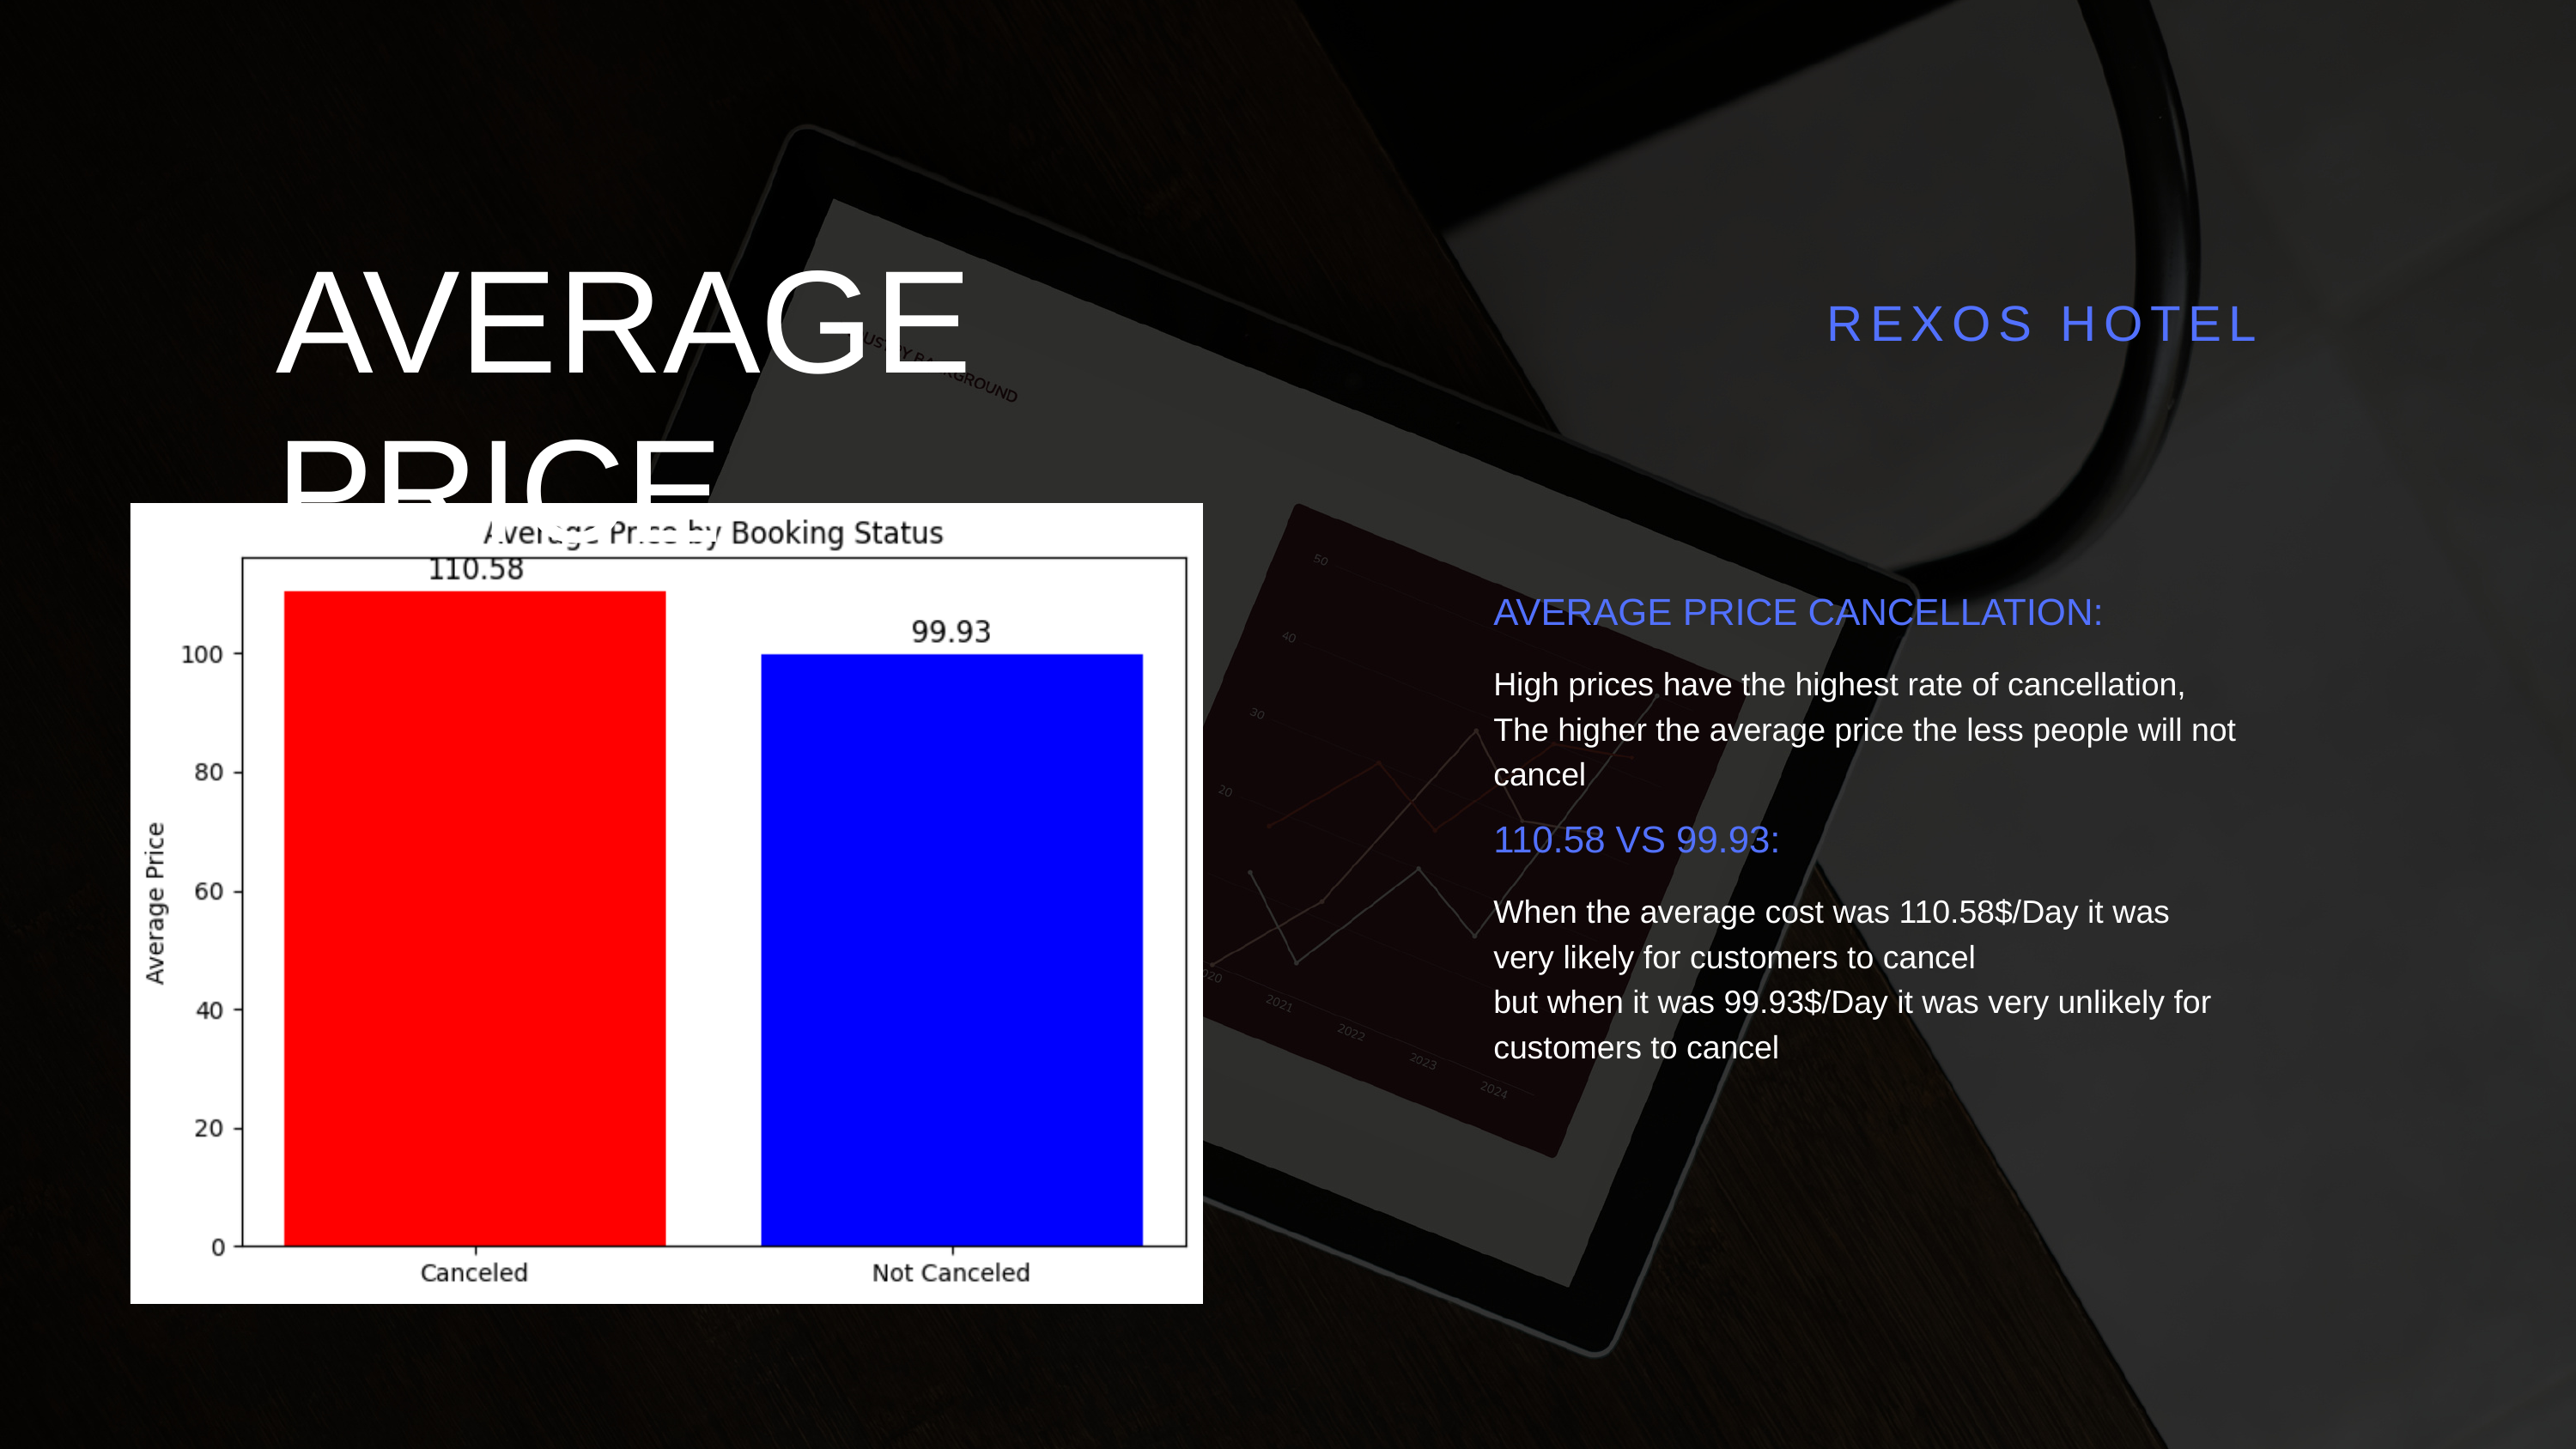

AVERAGE PRICE
REXOS HOTEL

AVERAGE PRICE CANCELLATION:
High prices have the highest rate of cancellation,
The higher the average price the less people will not cancel
110.58 VS 99.93:
When the average cost was 110.58$/Day it was very likely for customers to cancel
but when it was 99.93$/Day it was very unlikely for customers to cancel